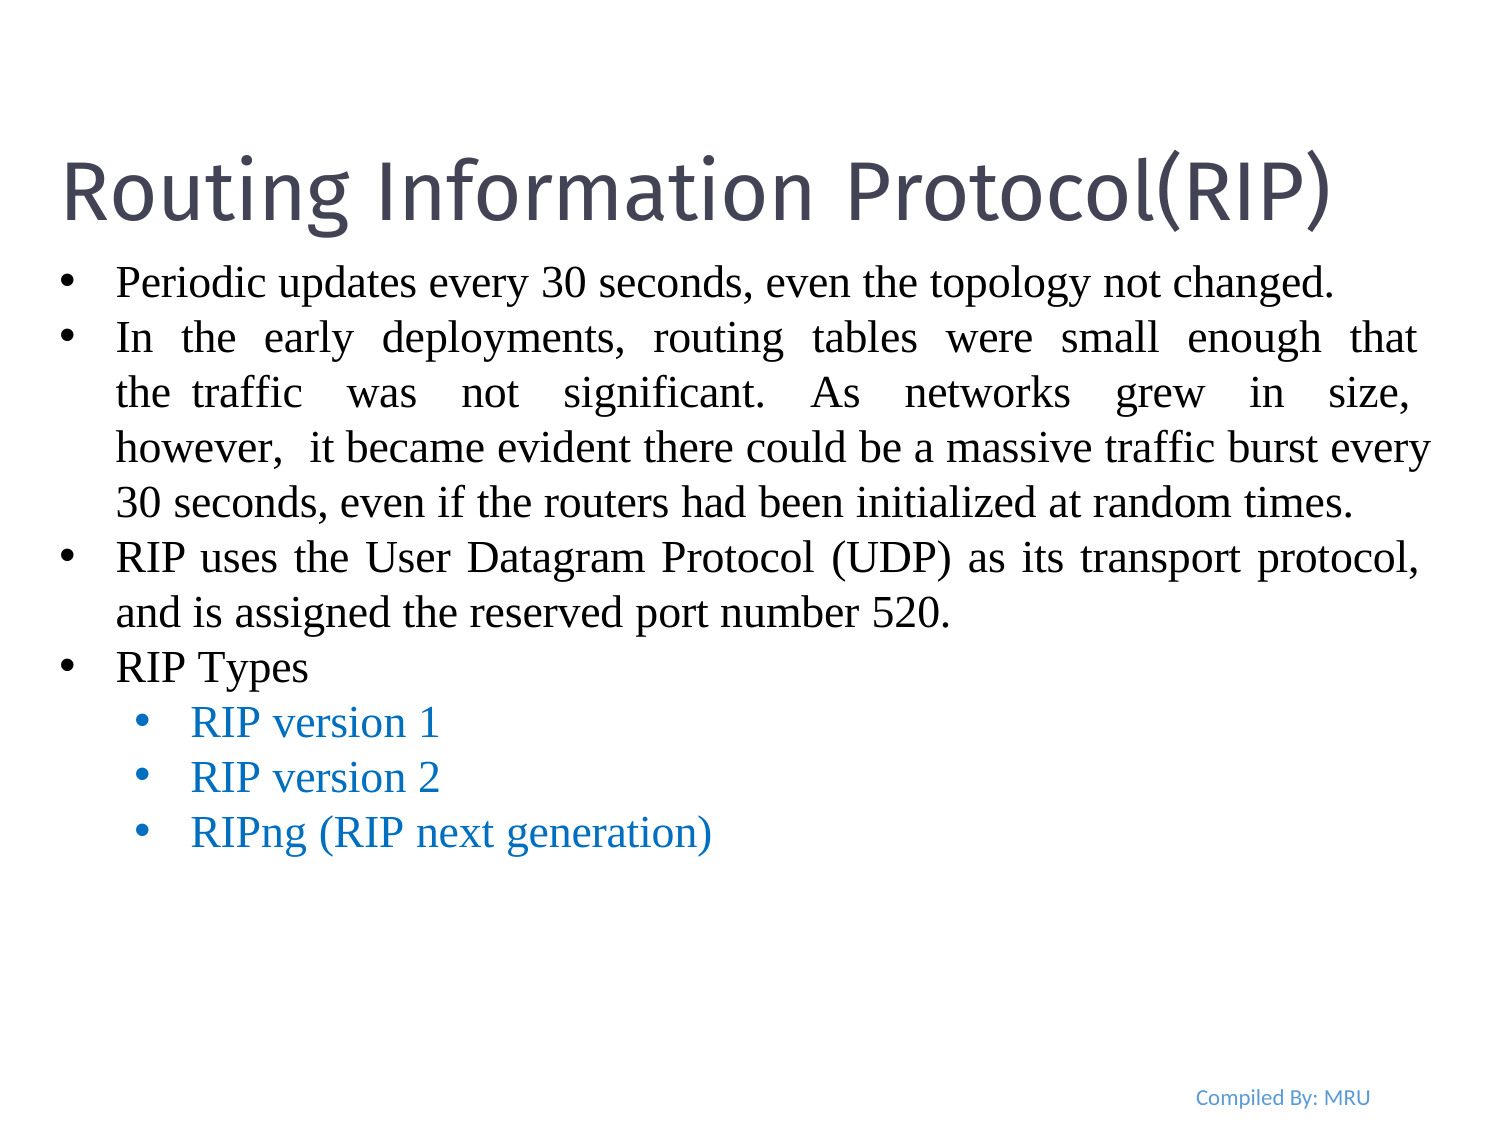

Routing Information Protocol(RIP)
Periodic updates every 30 seconds, even the topology not changed.
In  the  early  deployments,  routing  tables  were  small  enough  that  the traffic  was  not  significant.  As  networks  grew  in  size,  however,  it became evident there could be a massive traffic burst every 30 seconds, even if the routers had been initialized at random times.
RIP uses the User Datagram Protocol (UDP) as its transport protocol,
and is assigned the reserved port number 520.
RIP Types
RIP version 1
RIP version 2
RIPng (RIP next generation)
Compiled By: MRU